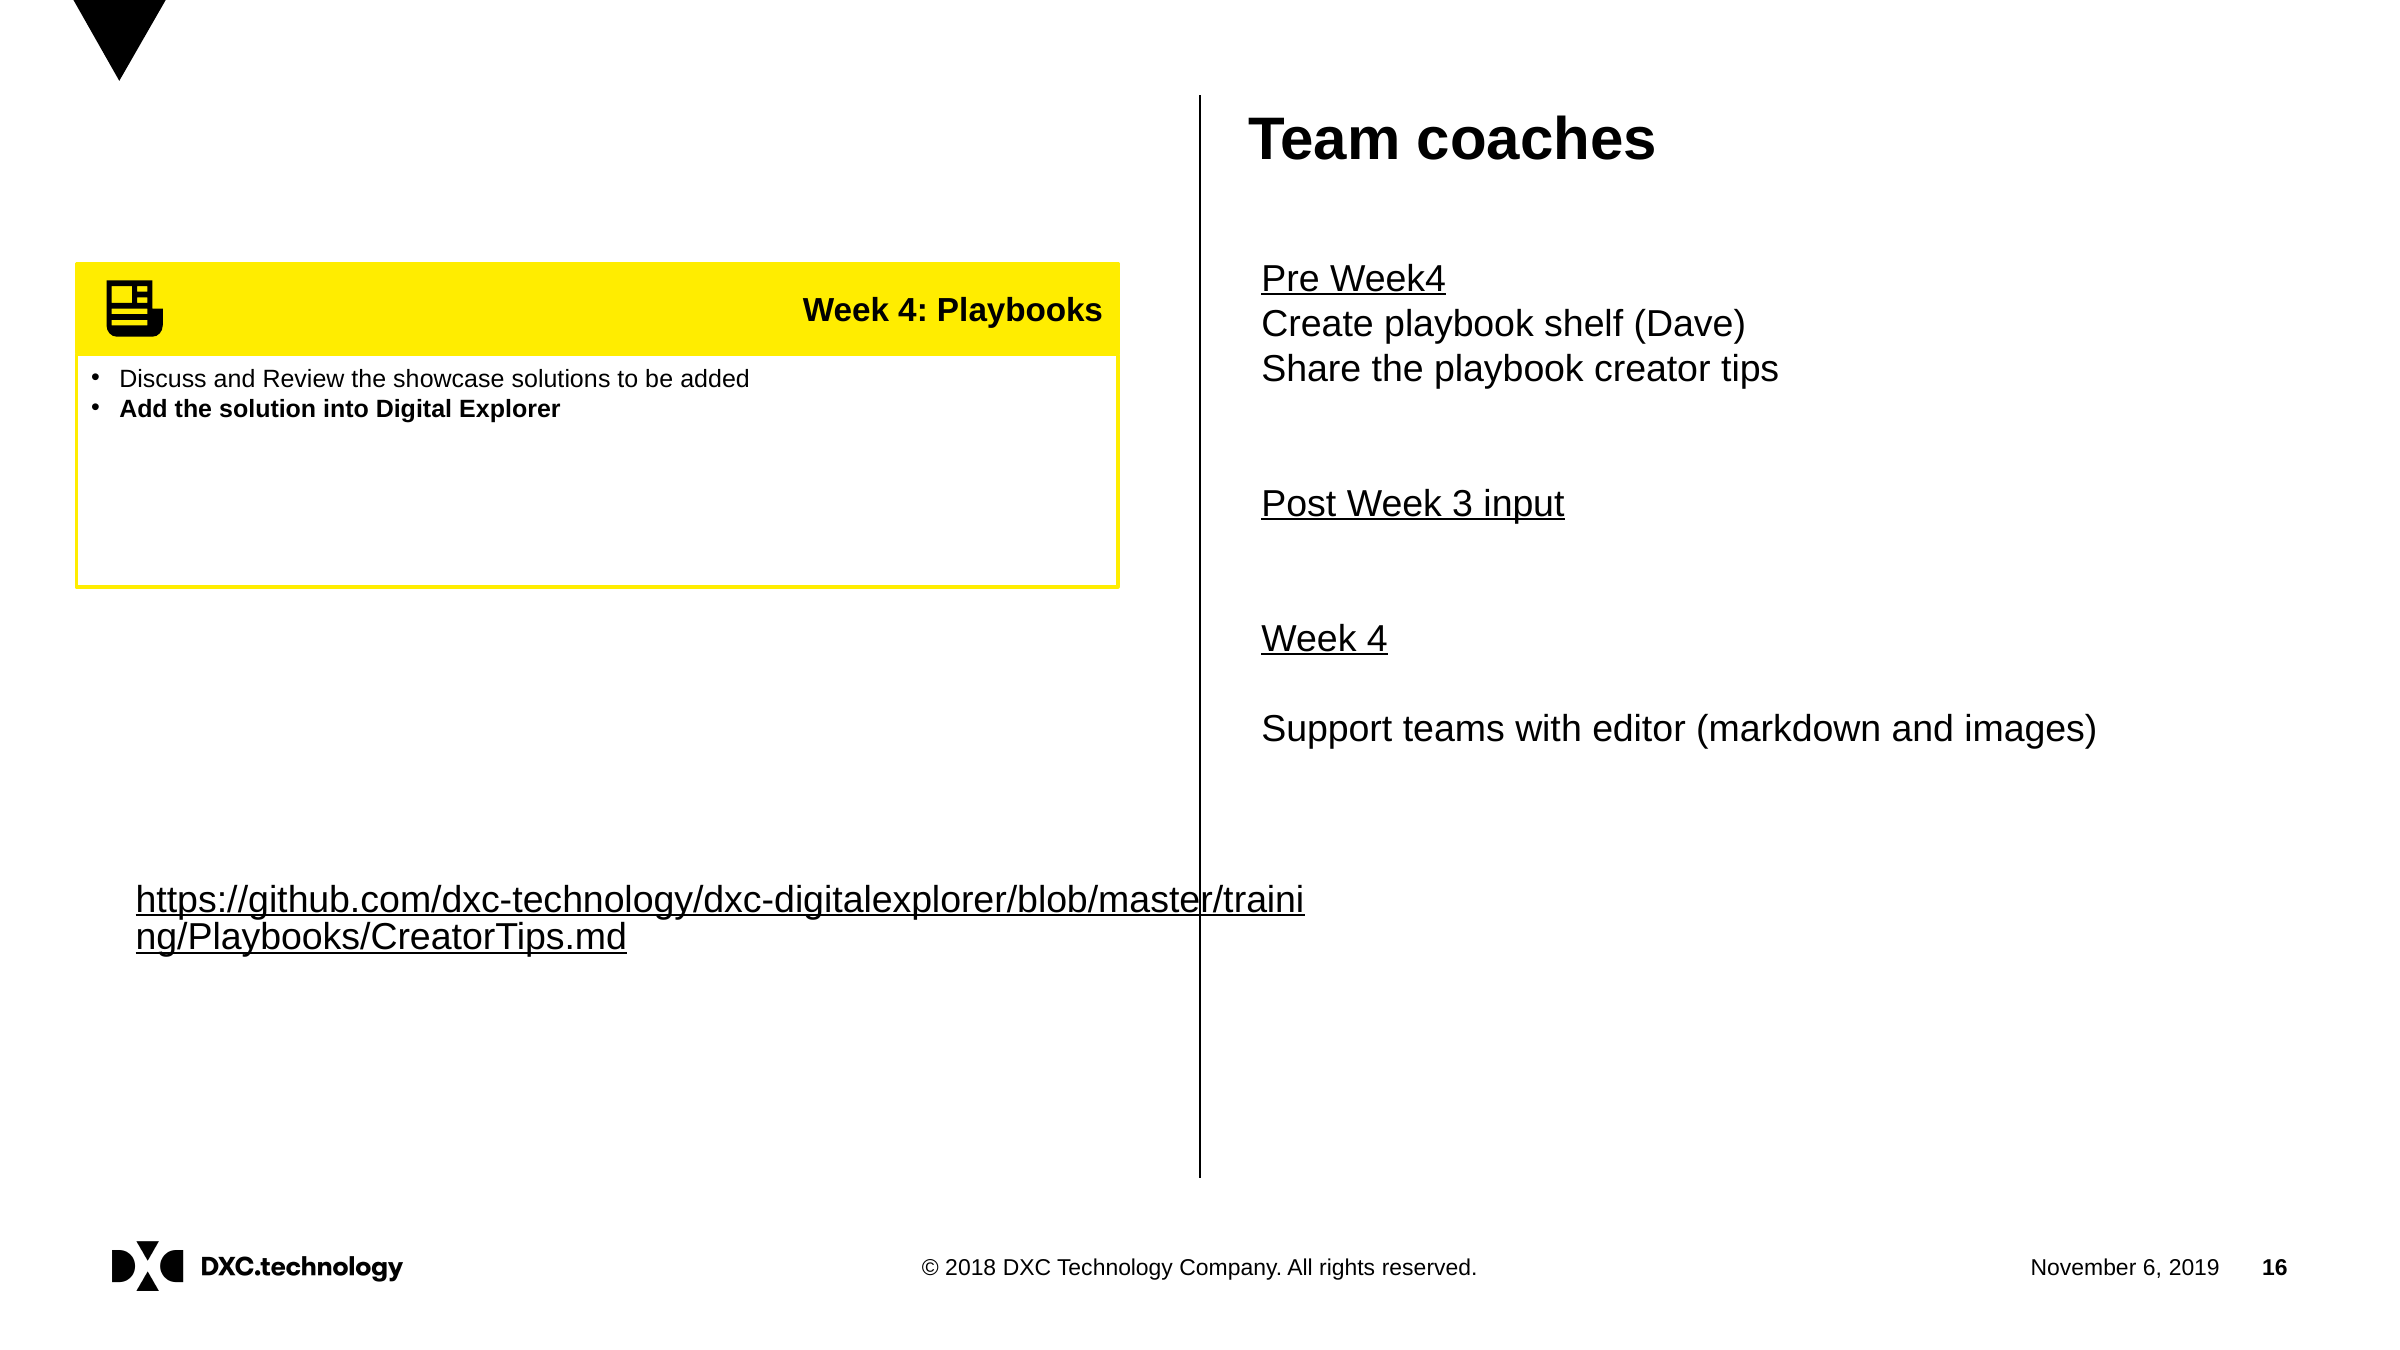

Team coaches
Pre Week4
Create playbook shelf (Dave)
Share the playbook creator tips

Post Week 3 input

Week 4

Support teams with editor (markdown and images)

Week 4: Playbooks

Discuss and Review the showcase solutions to be added
Add the solution into Digital Explorer
https://github.com/dxc-technology/dxc-digitalexplorer/blob/master/training/Playbooks/CreatorTips.md